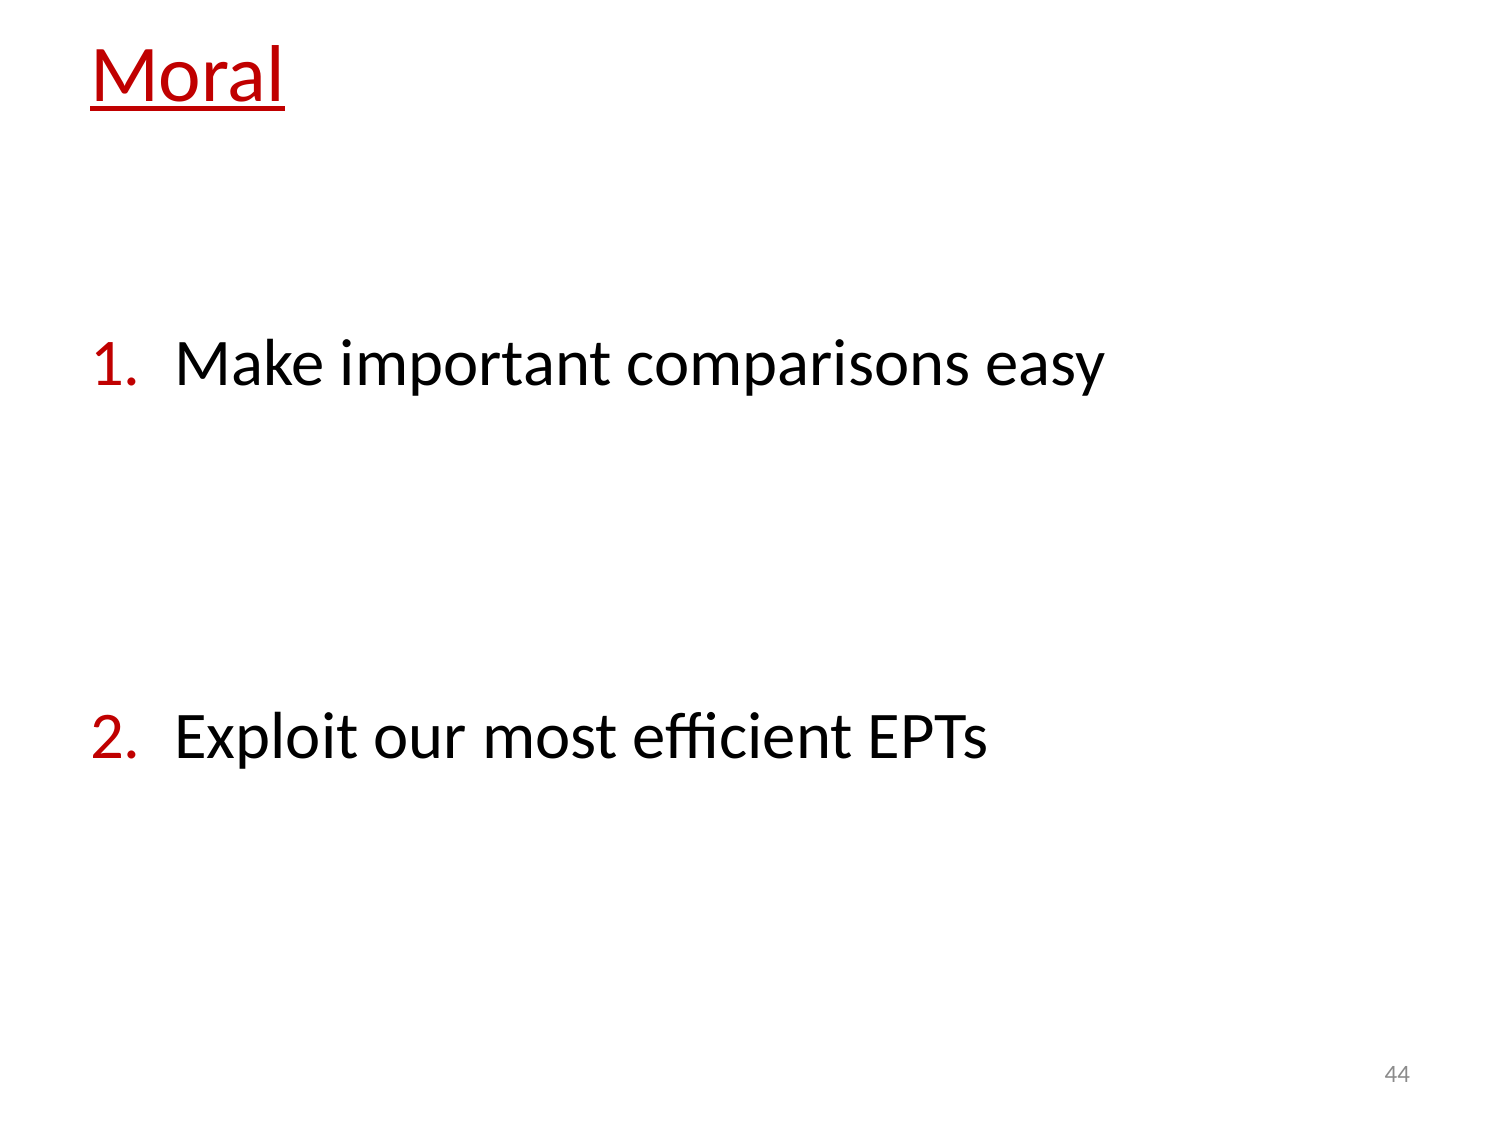

# Moral

Make important comparisons easy

Exploit our most efficient EPTs
44